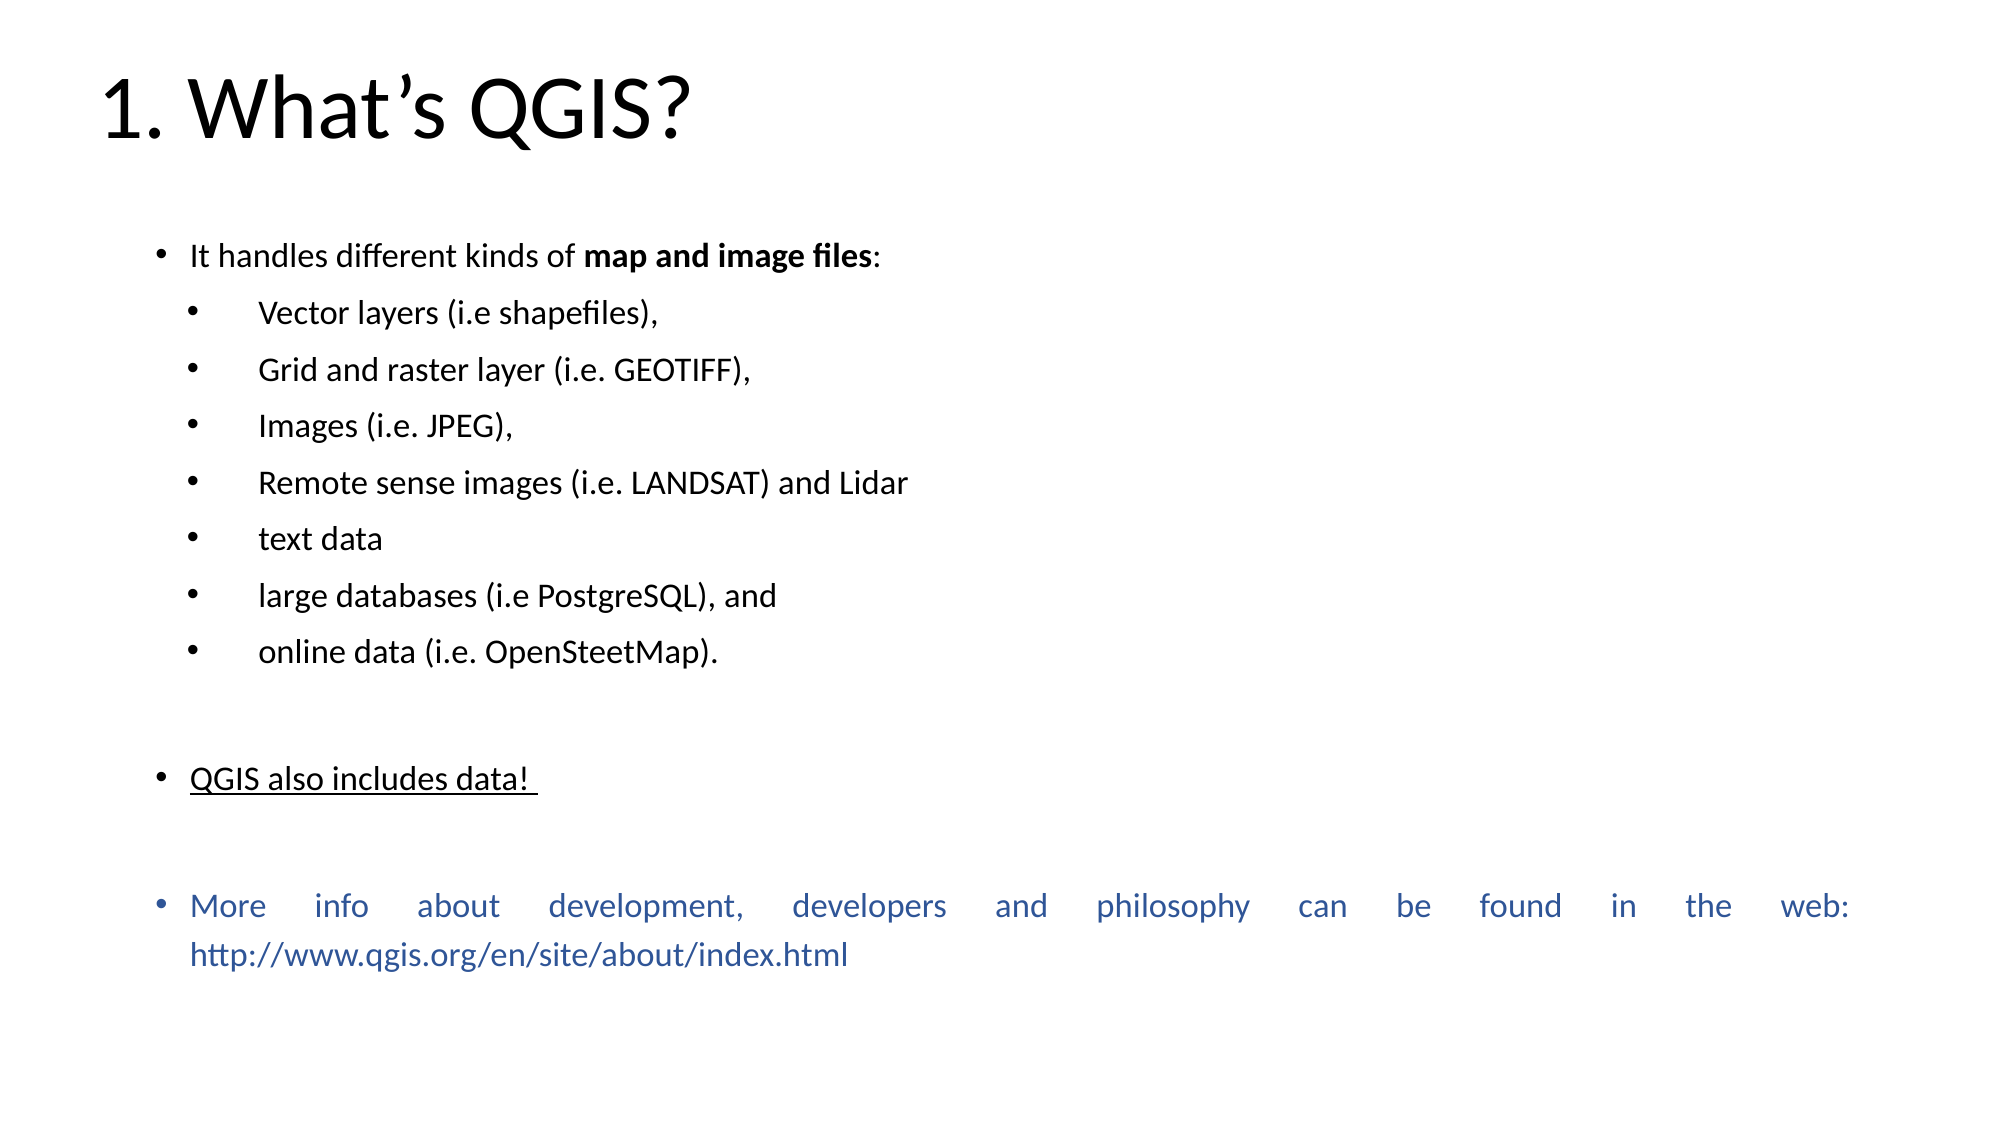

# 1. What’s QGIS?
It handles different kinds of map and image files:
Vector layers (i.e shapefiles),
Grid and raster layer (i.e. GEOTIFF),
Images (i.e. JPEG),
Remote sense images (i.e. LANDSAT) and Lidar
text data
large databases (i.e PostgreSQL), and
online data (i.e. OpenSteetMap).

QGIS also includes data!

More info about development, developers and philosophy can be found in the web: http://www.qgis.org/en/site/about/index.html